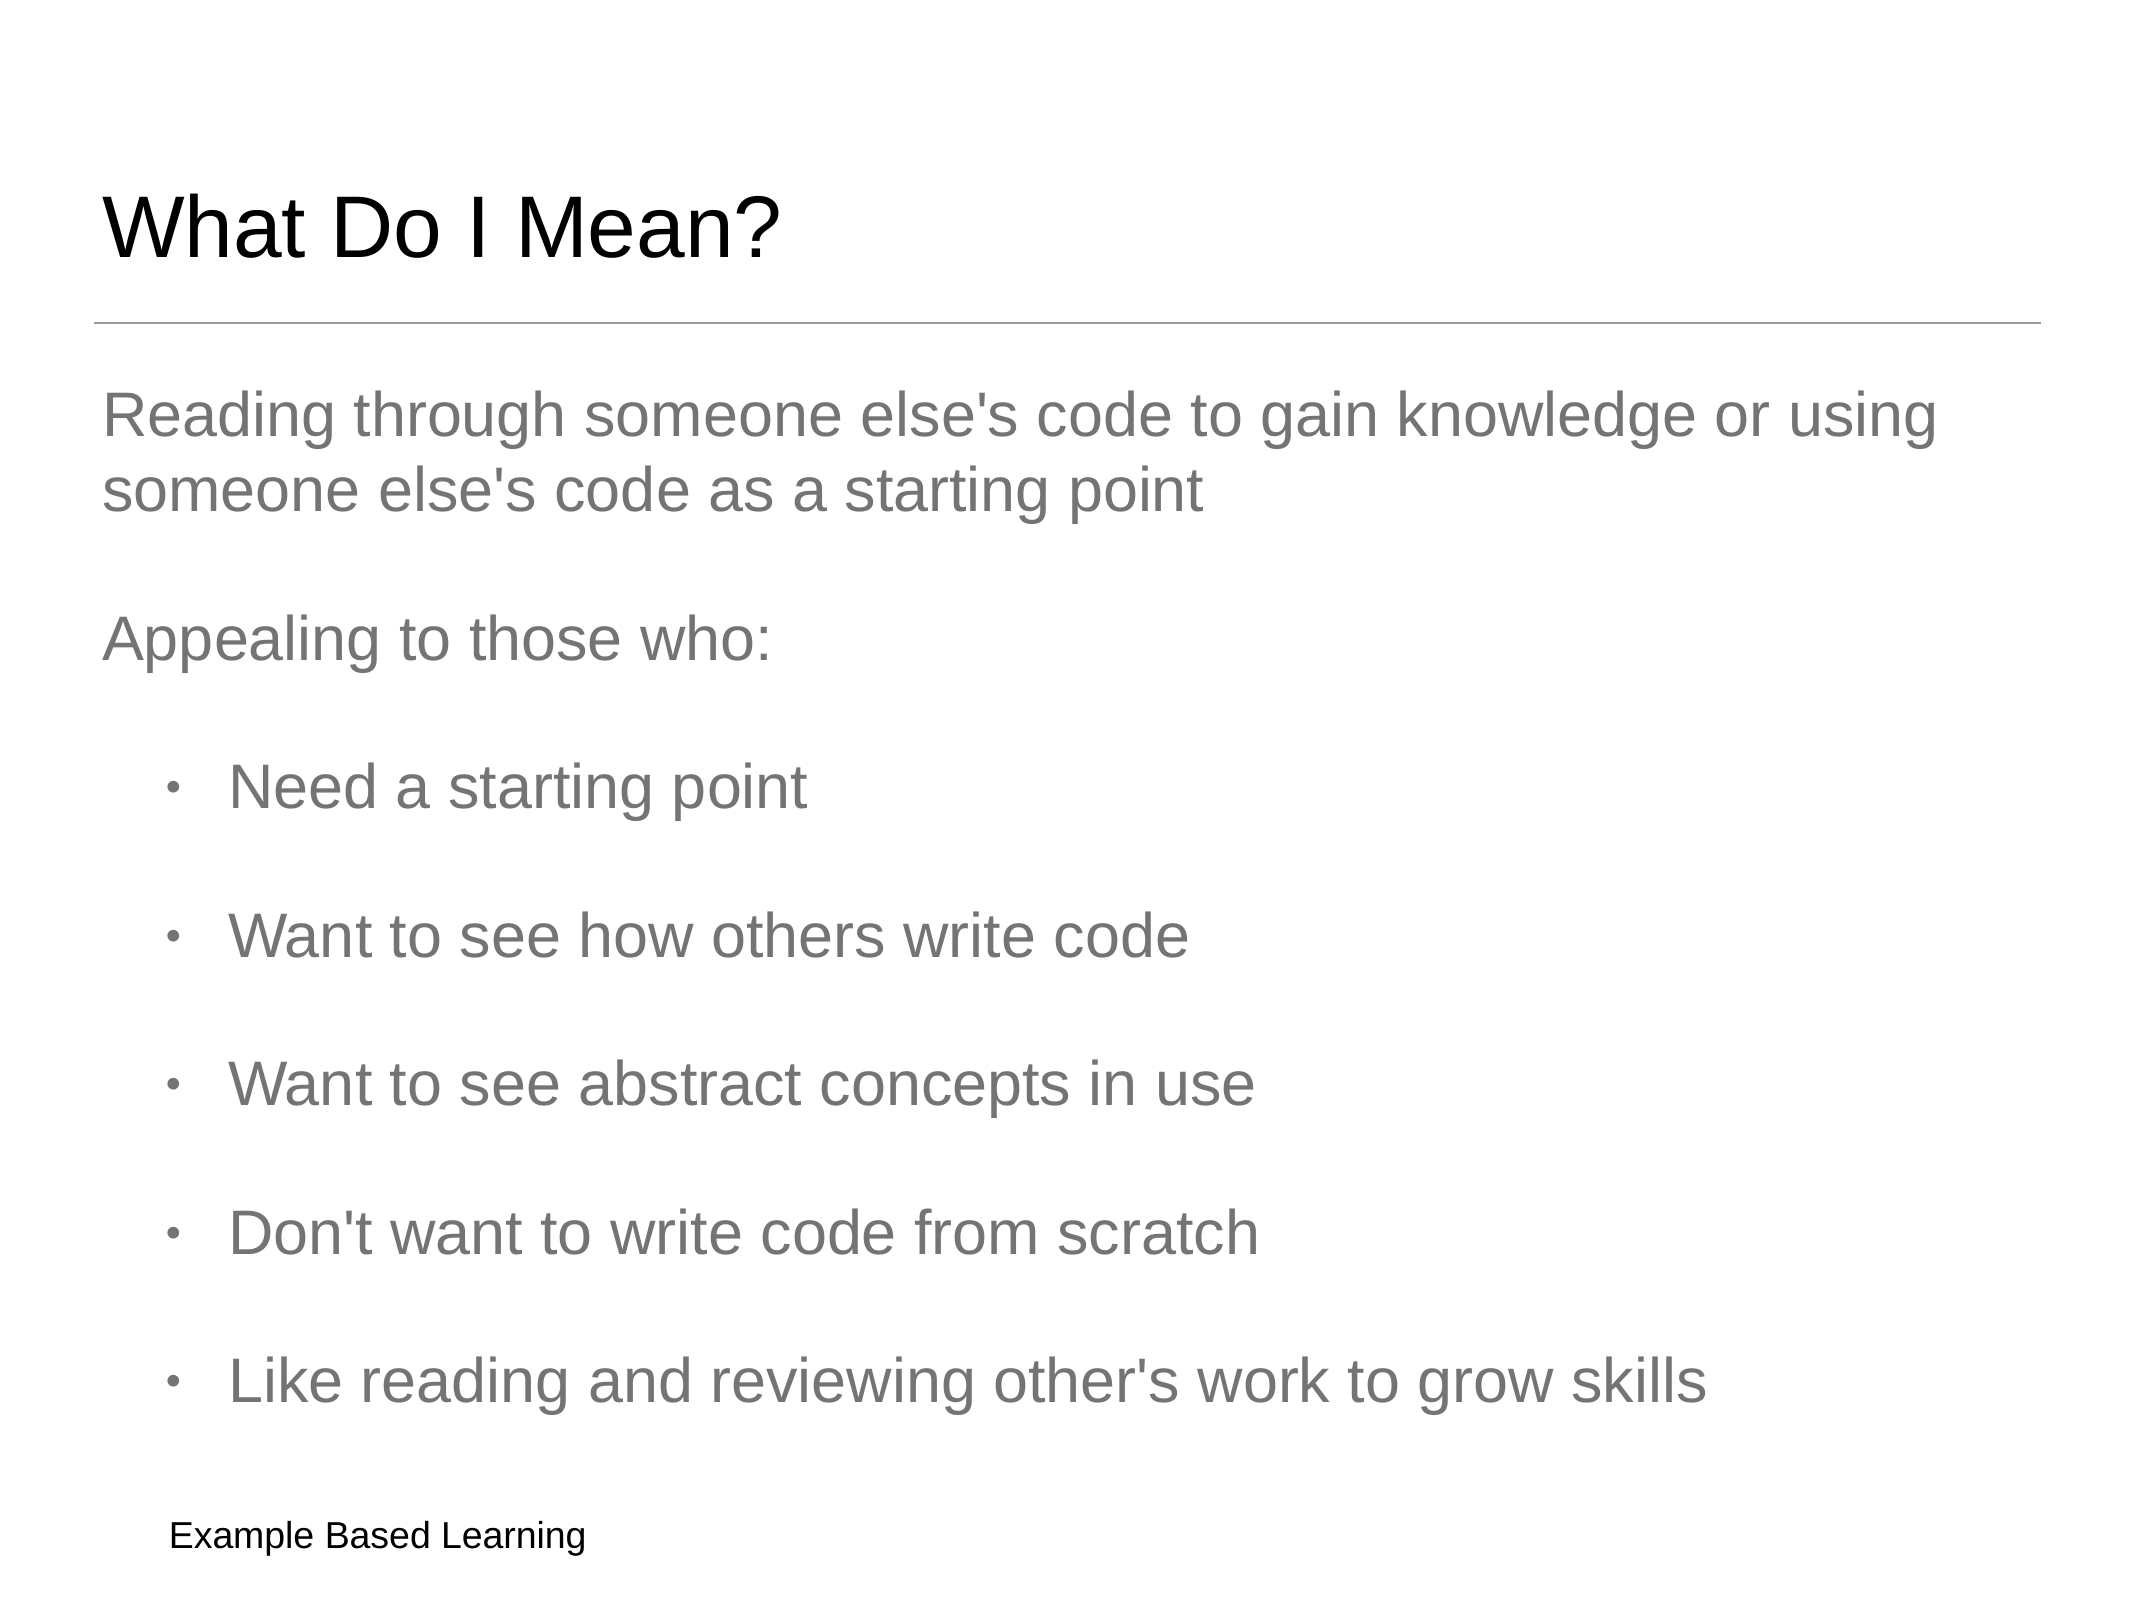

# What Do I Mean?

Reading through someone else's code to gain knowledge or using someone else's code as a starting point
Appealing to those who:
Need a starting point
Want to see how others write code
Want to see abstract concepts in use
Don't want to write code from scratch
Like reading and reviewing other's work to grow skills
Example Based Learning
20